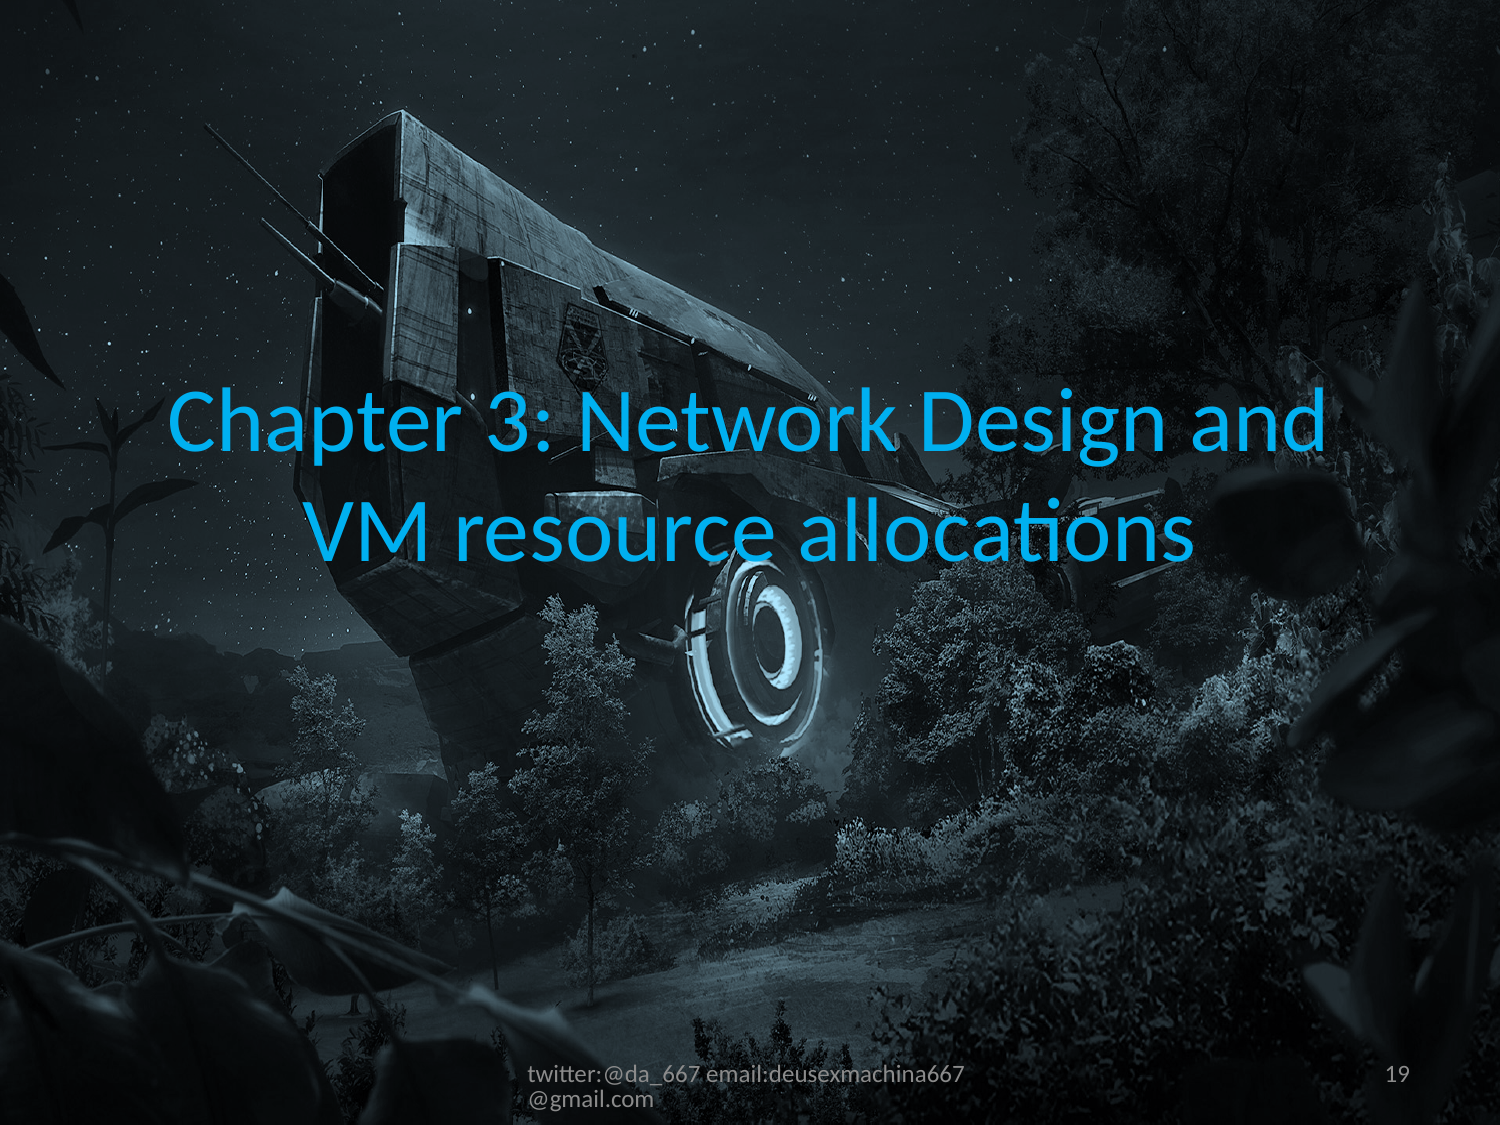

# Chapter 3: Network Design and VM resource allocations

twitter:@da_667 email:deusexmachina667@gmail.com
19